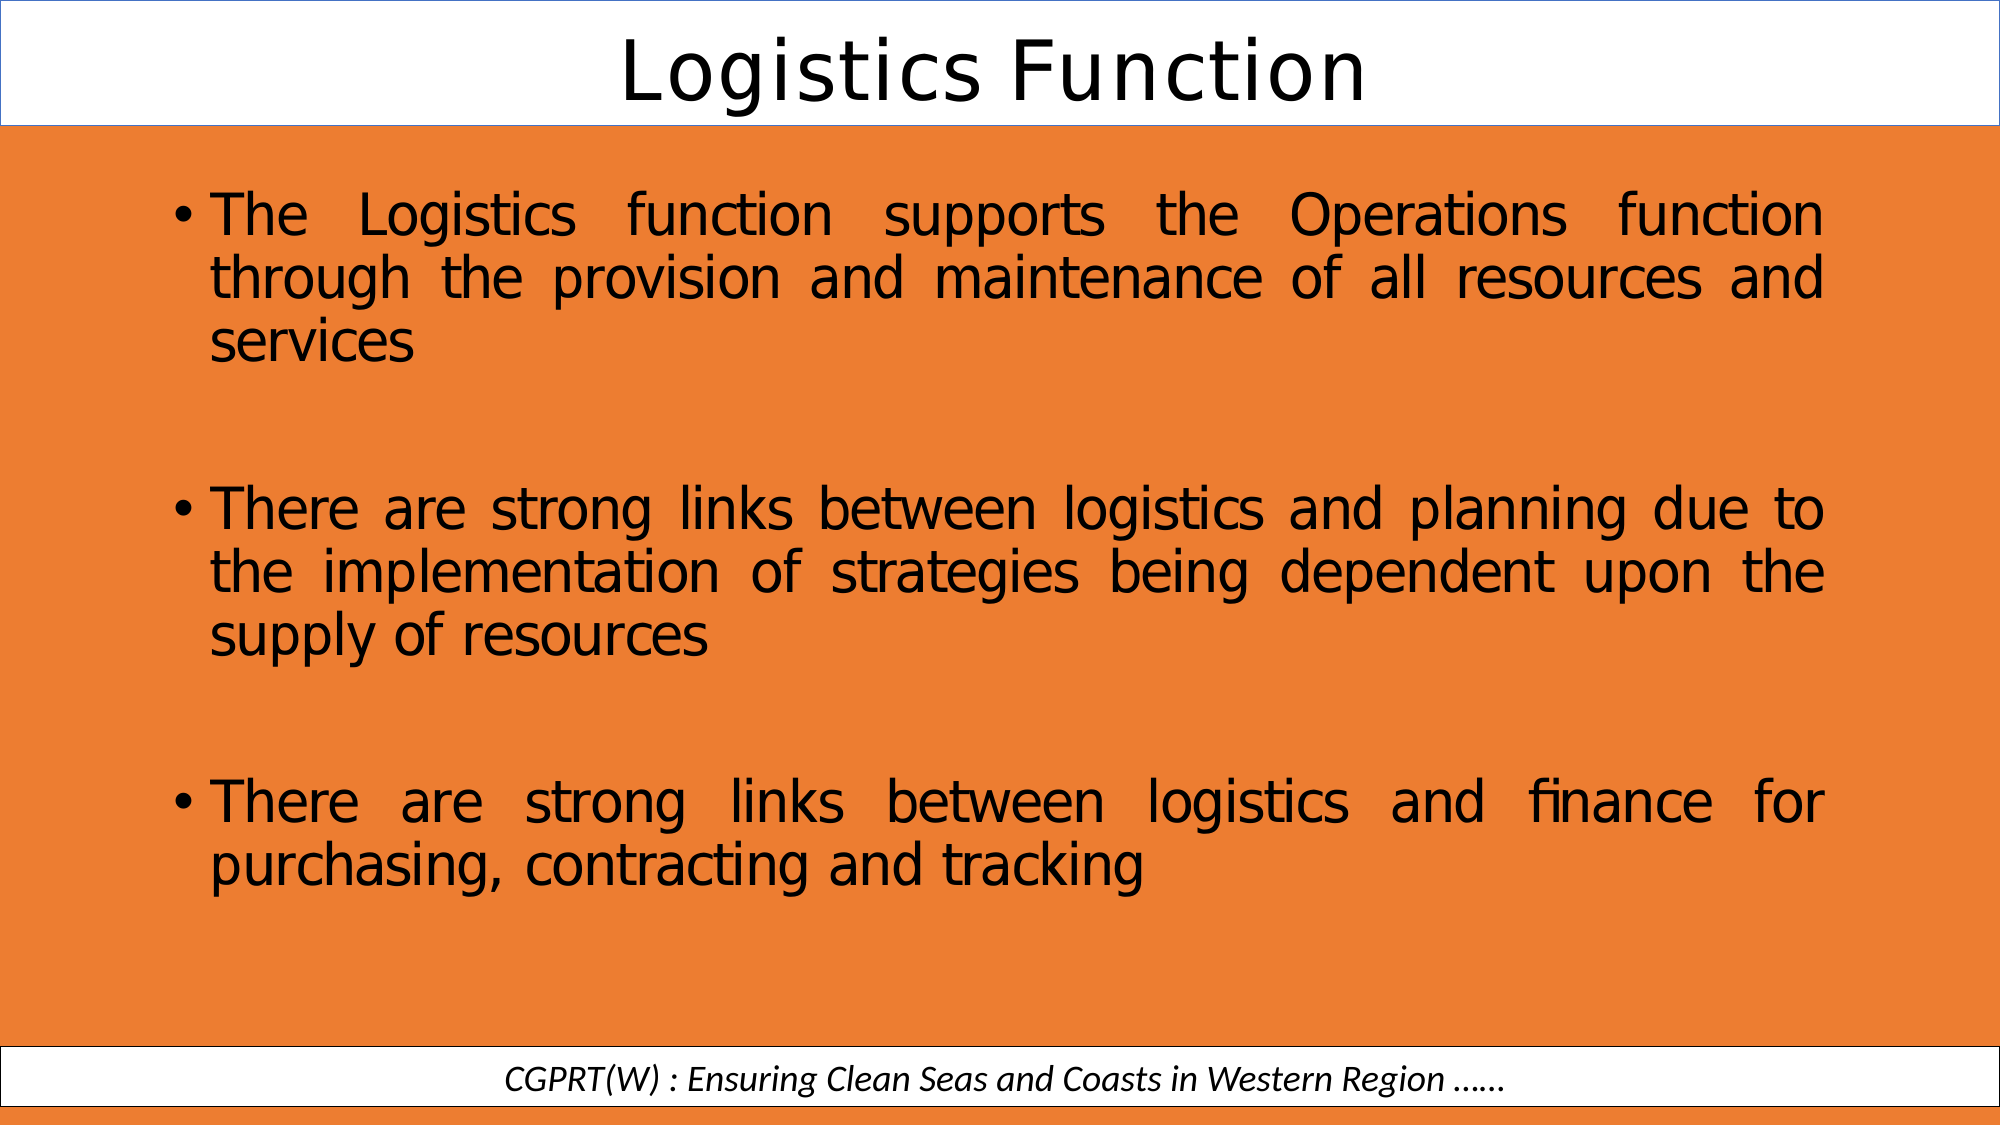

Logistics Function
The Logistics function supports the Operations function through the provision and maintenance of all resources and services

There are strong links between logistics and planning due to the implementation of strategies being dependent upon the supply of resources

There are strong links between logistics and finance for purchasing, contracting and tracking
 CGPRT(W) : Ensuring Clean Seas and Coasts in Western Region ……